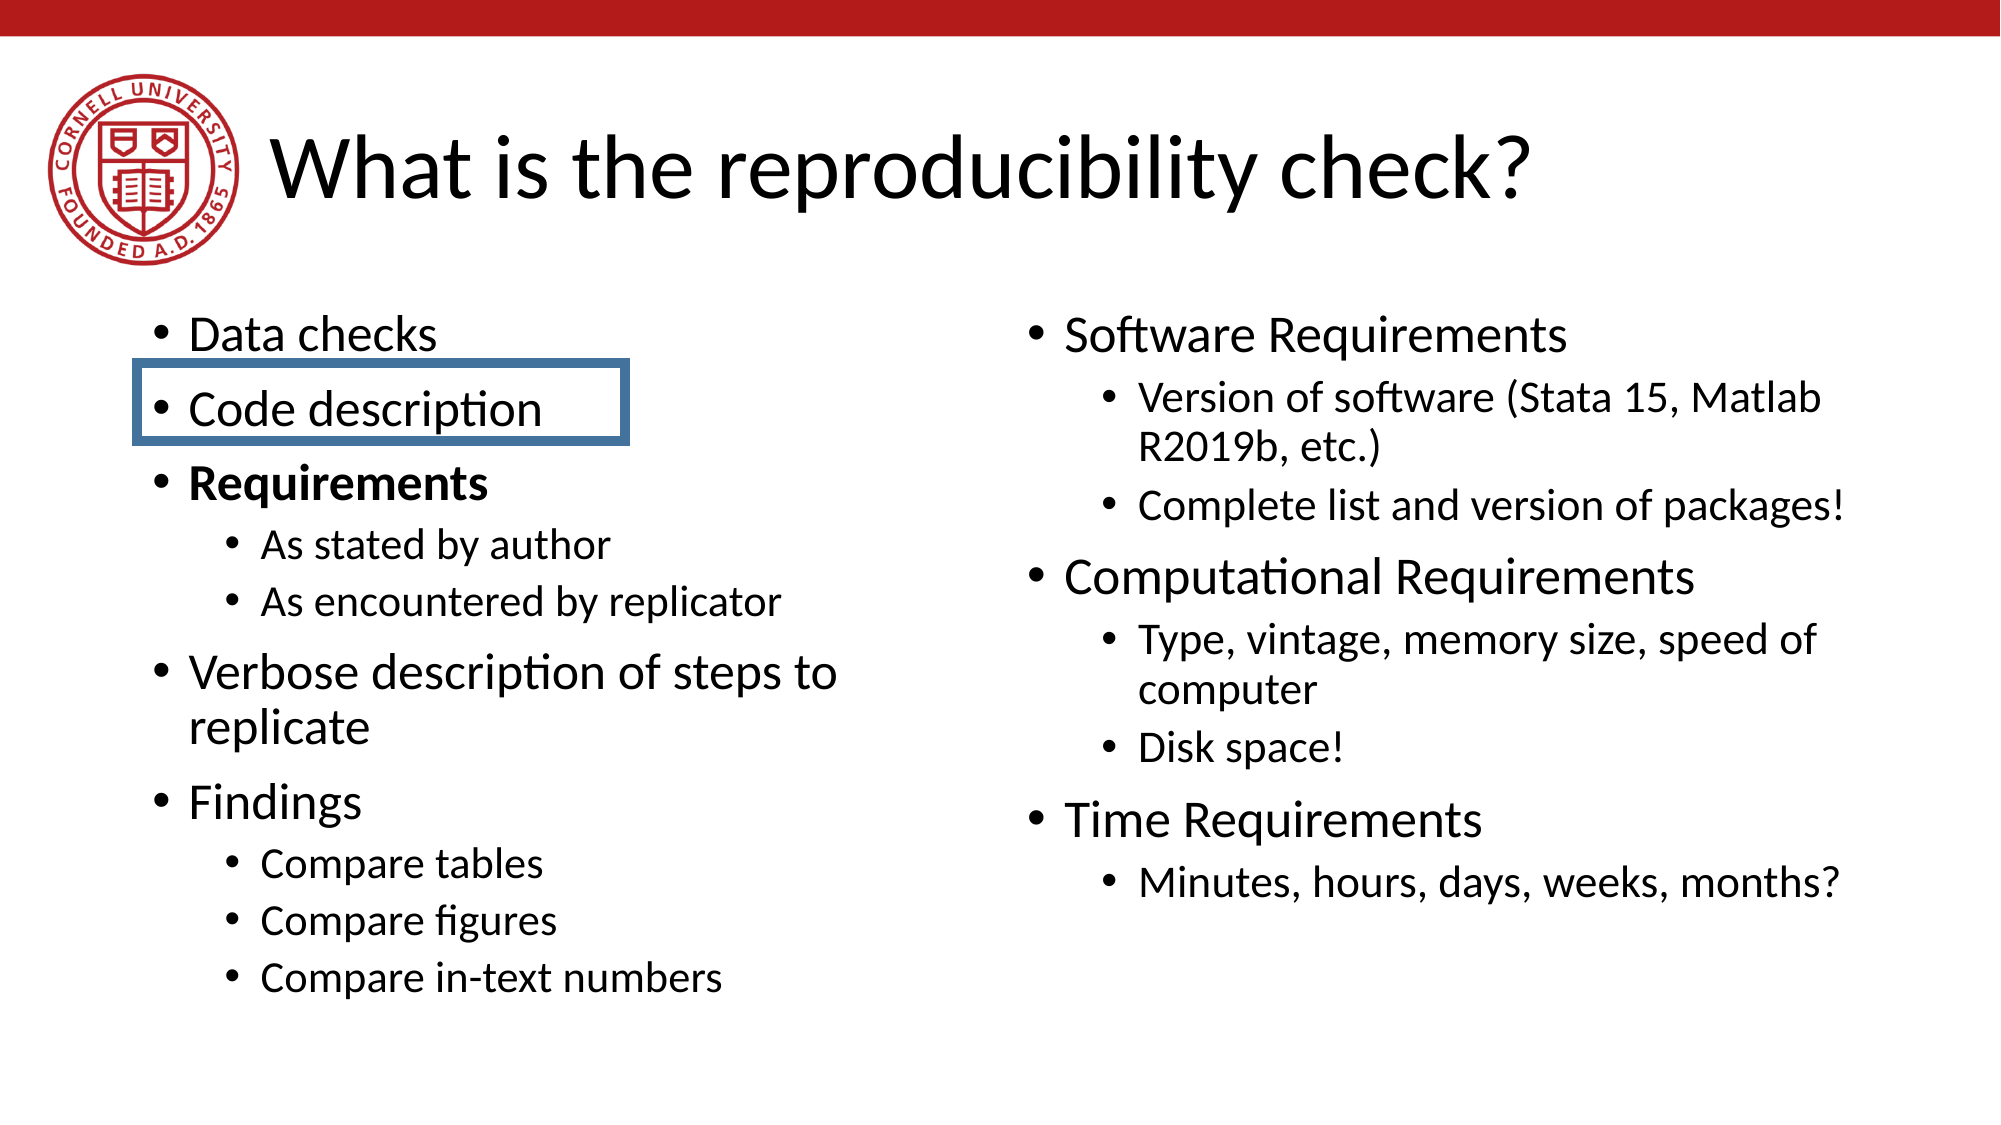

# What is the reproducibility check?
Data checks
Code description
Requirements
As stated by author
As encountered by replicator
Verbose description of steps to replicate
Findings
Compare tables
Compare figures
Compare in-text numbers

Software Requirements
Version of software (Stata 15, Matlab R2019b, etc.)
Complete list and version of packages!
Computational Requirements
Type, vintage, memory size, speed of computer
Disk space!
Time Requirements
Minutes, hours, days, weeks, months?